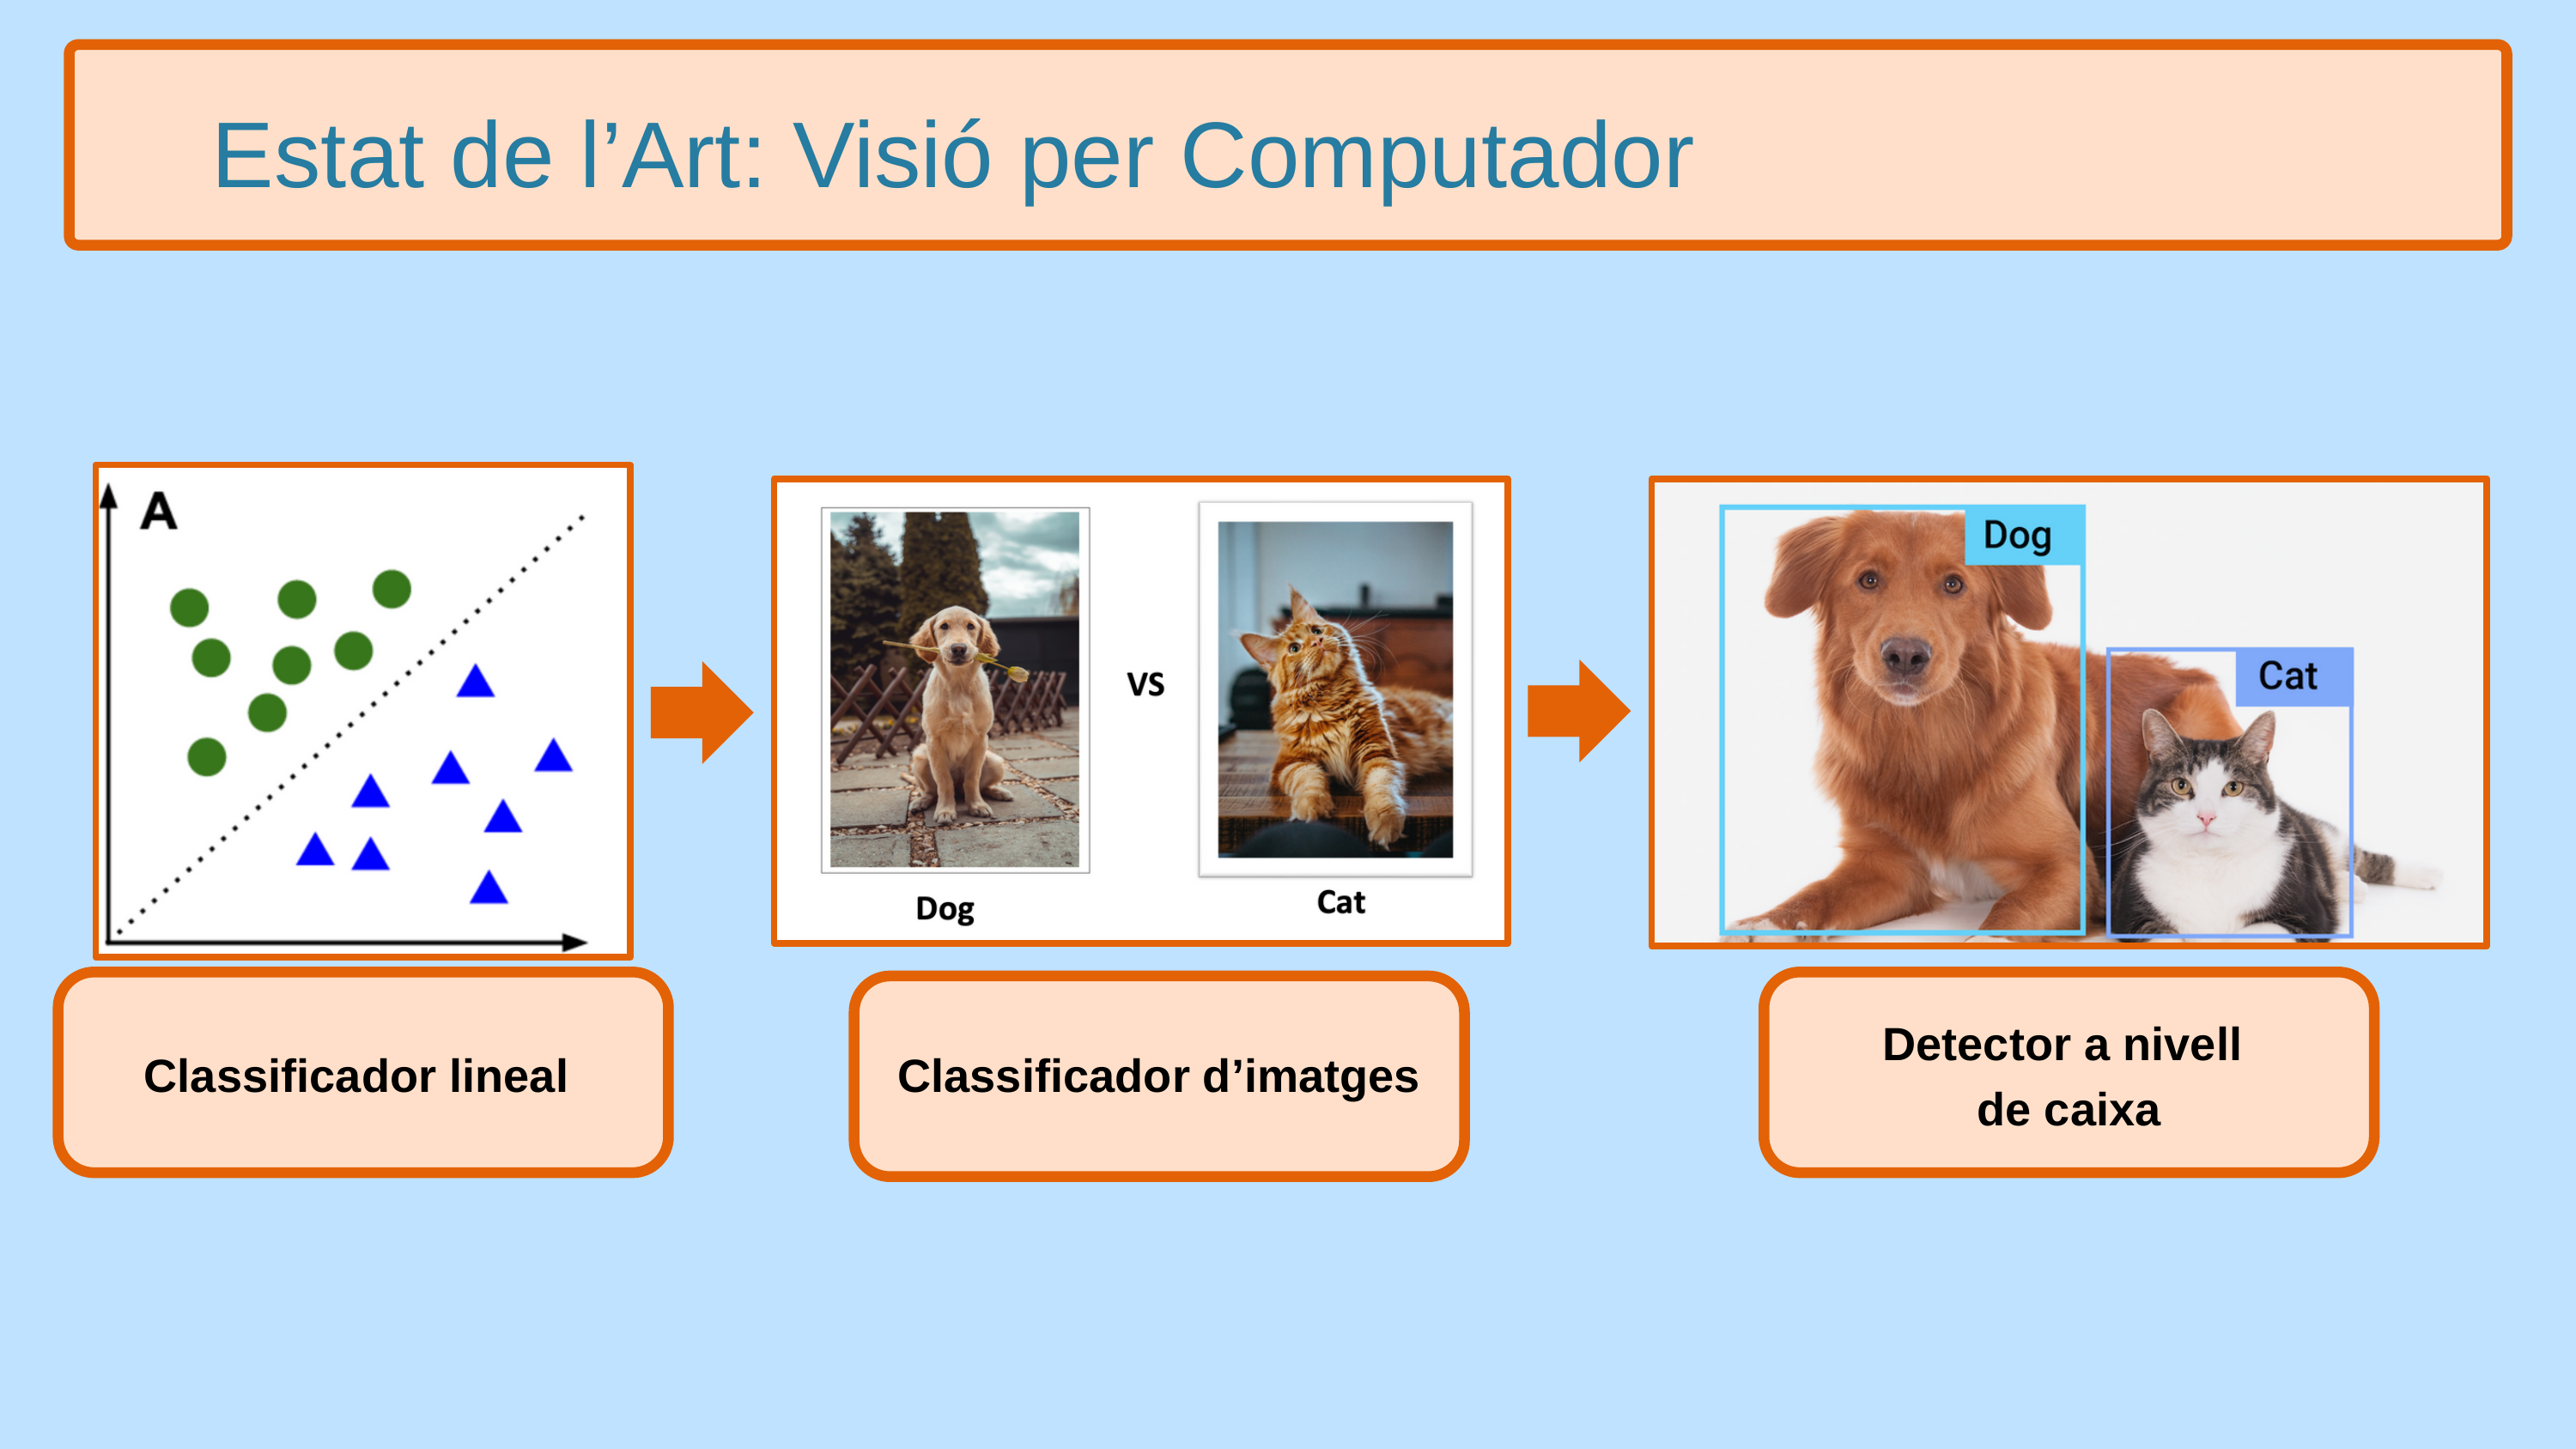

Estat de l’Art: Visió per Computador

Detector a nivell
de caixa
Classificador lineal
Classificador d’imatges